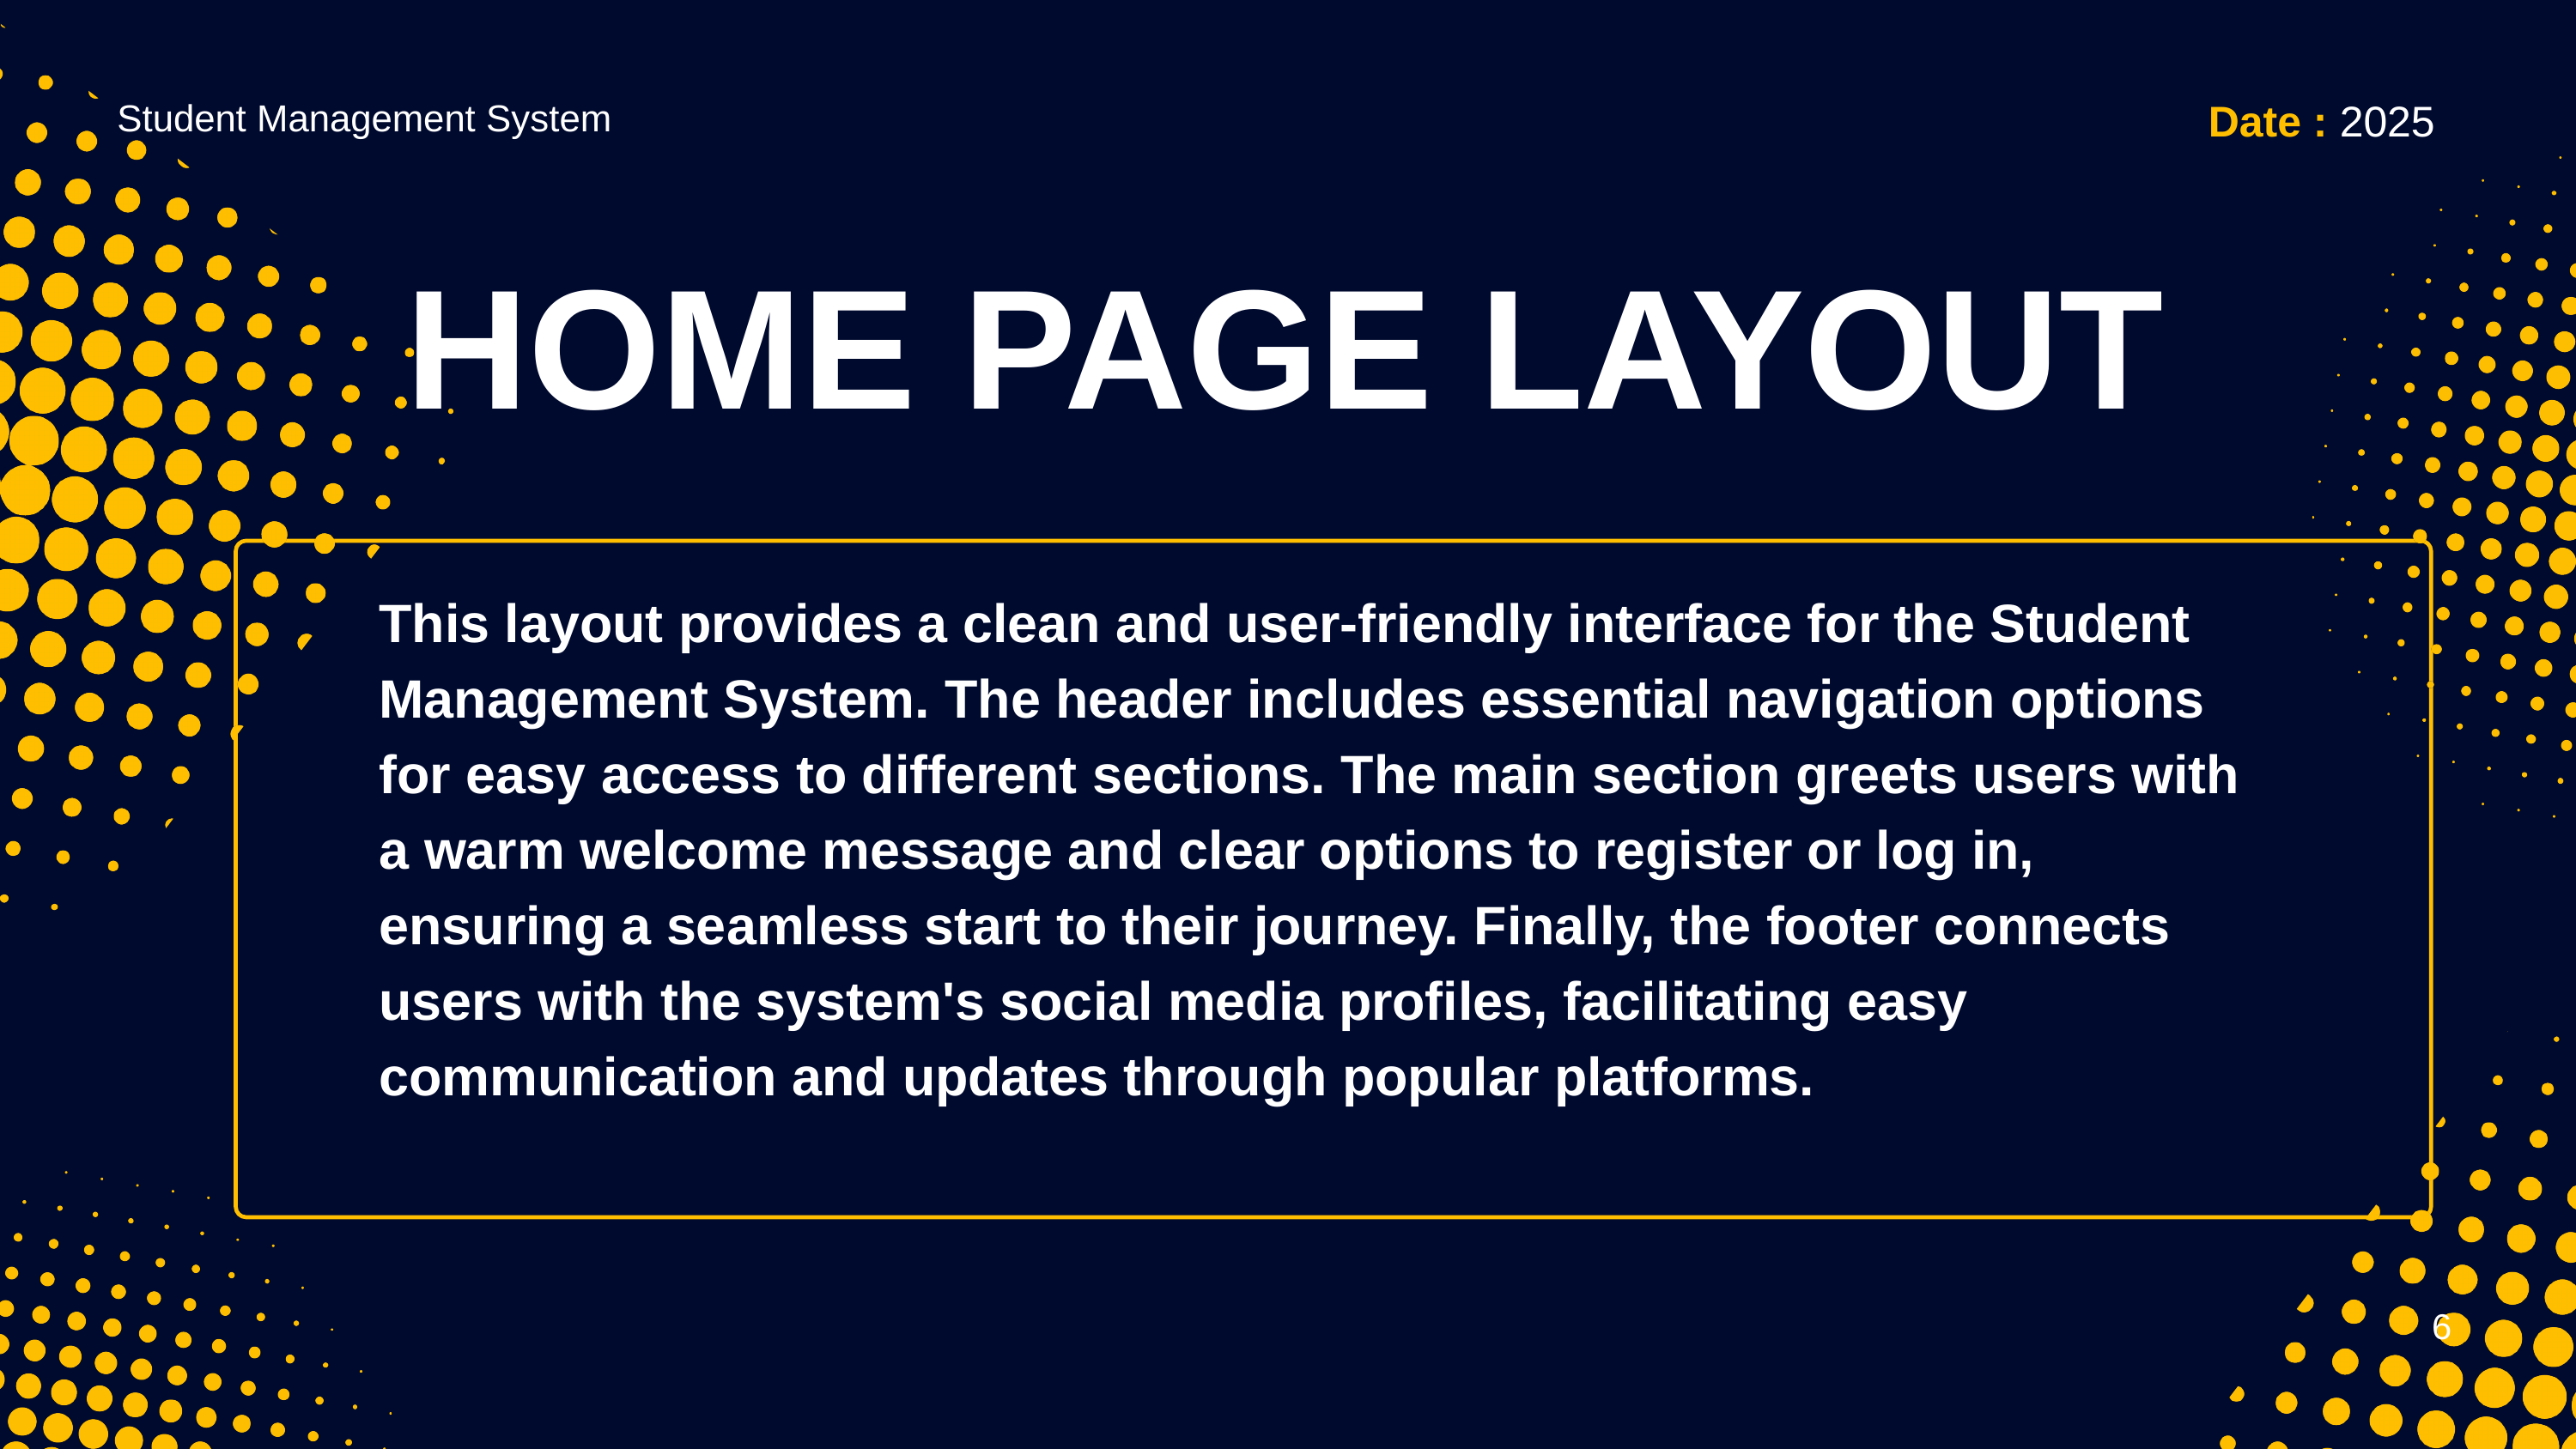

Date : 2025
Student Management System

HOME PAGE LAYOUT

This layout provides a clean and user-friendly interface for the Student Management System. The header includes essential navigation options for easy access to different sections. The main section greets users with a warm welcome message and clear options to register or log in, ensuring a seamless start to their journey. Finally, the footer connects users with the system's social media profiles, facilitating easy communication and updates through popular platforms.

6